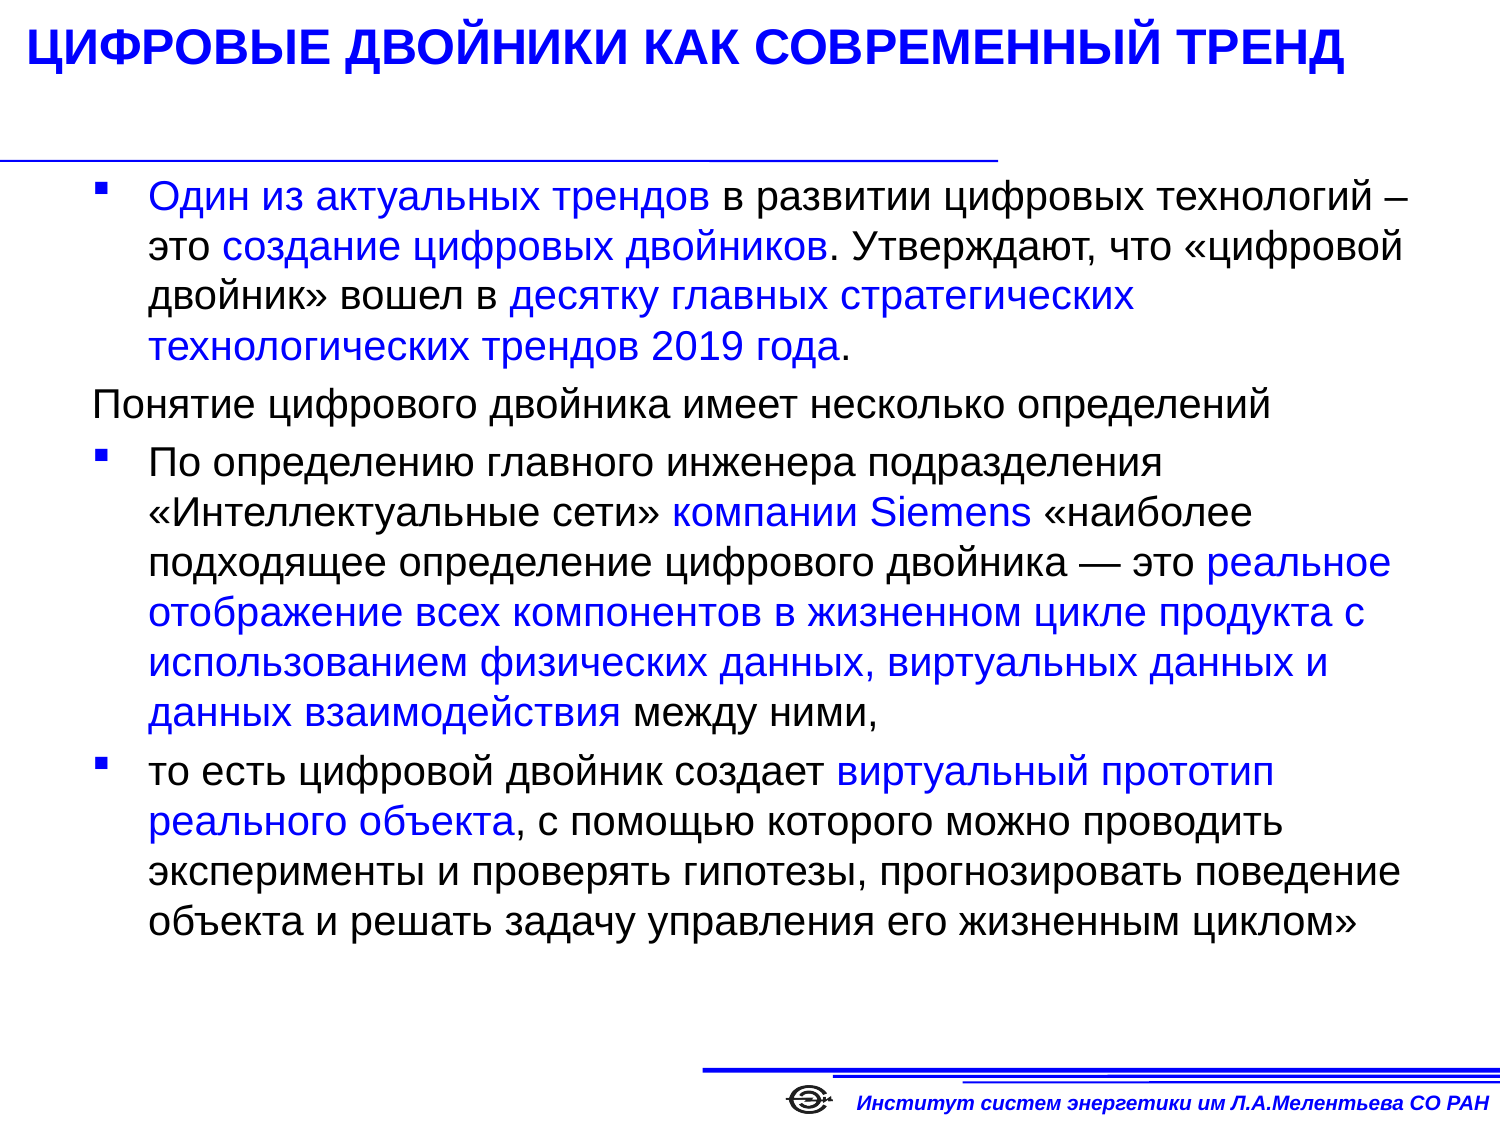

# ЦИФРОВЫЕ ДВОЙНИКИ КАК СОВРЕМЕННЫЙ ТРЕНД
Один из актуальных трендов в развитии цифровых технологий – это создание цифровых двойников. Утверждают, что «цифровой двойник» вошел в десятку главных стратегических технологических трендов 2019 года.
Понятие цифрового двойника имеет несколько определений
По определению главного инженера подразделения «Интеллектуальные сети» компании Siemens «наиболее подходящее определение цифрового двойника — это реальное отображение всех компонентов в жизненном цикле продукта с использованием физических данных, виртуальных данных и данных взаимодействия между ними,
то есть цифровой двойник создает виртуальный прототип реального объекта, с помощью которого можно проводить эксперименты и проверять гипотезы, прогнозировать поведение объекта и решать задачу управления его жизненным циклом»